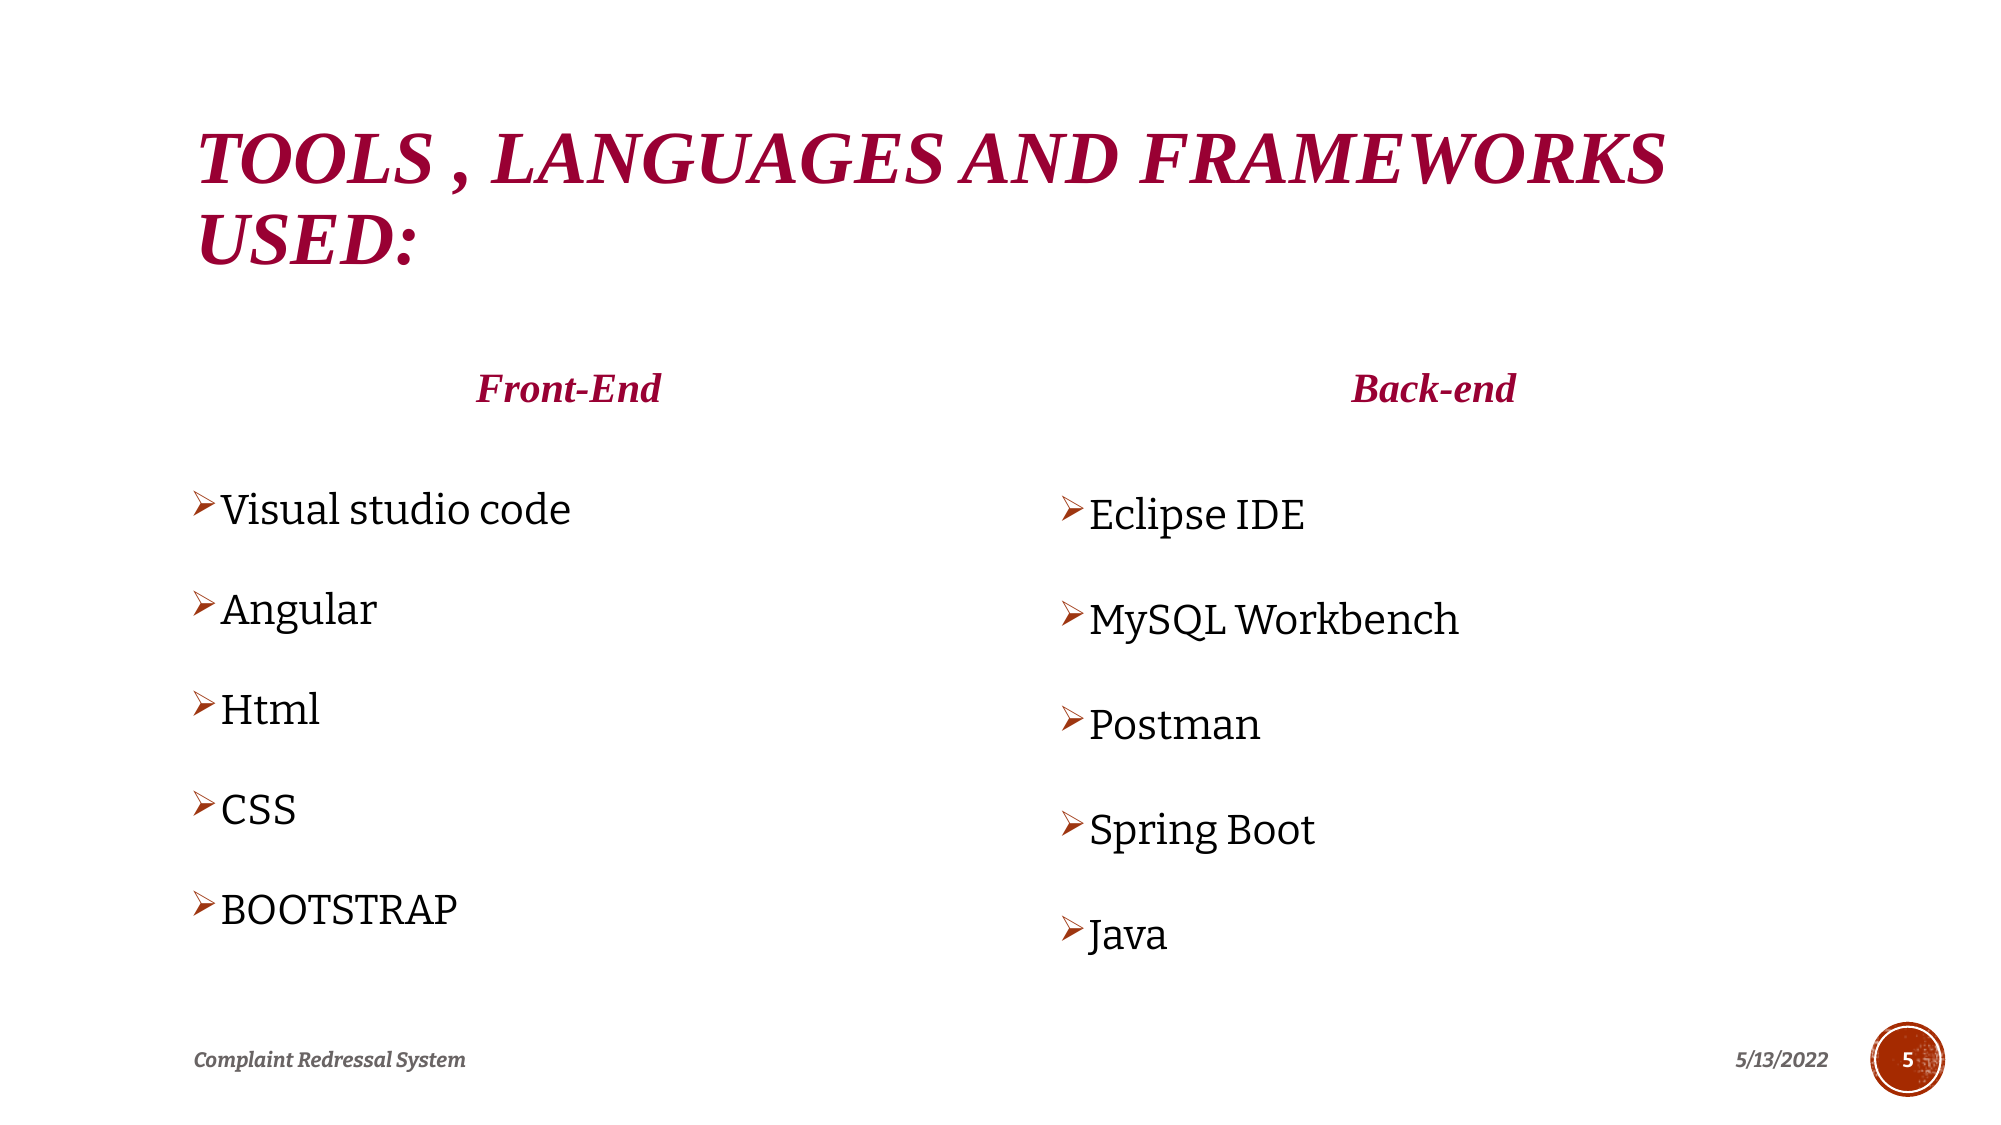

# Tools , Languages and Frameworks  used:
 Front-End
Back-end
Visual studio code
Angular
Html
CSS
BOOTSTRAP

Eclipse IDE
MySQL Workbench
Postman
Spring Boot
Java

Complaint Redressal System
5/13/2022
5